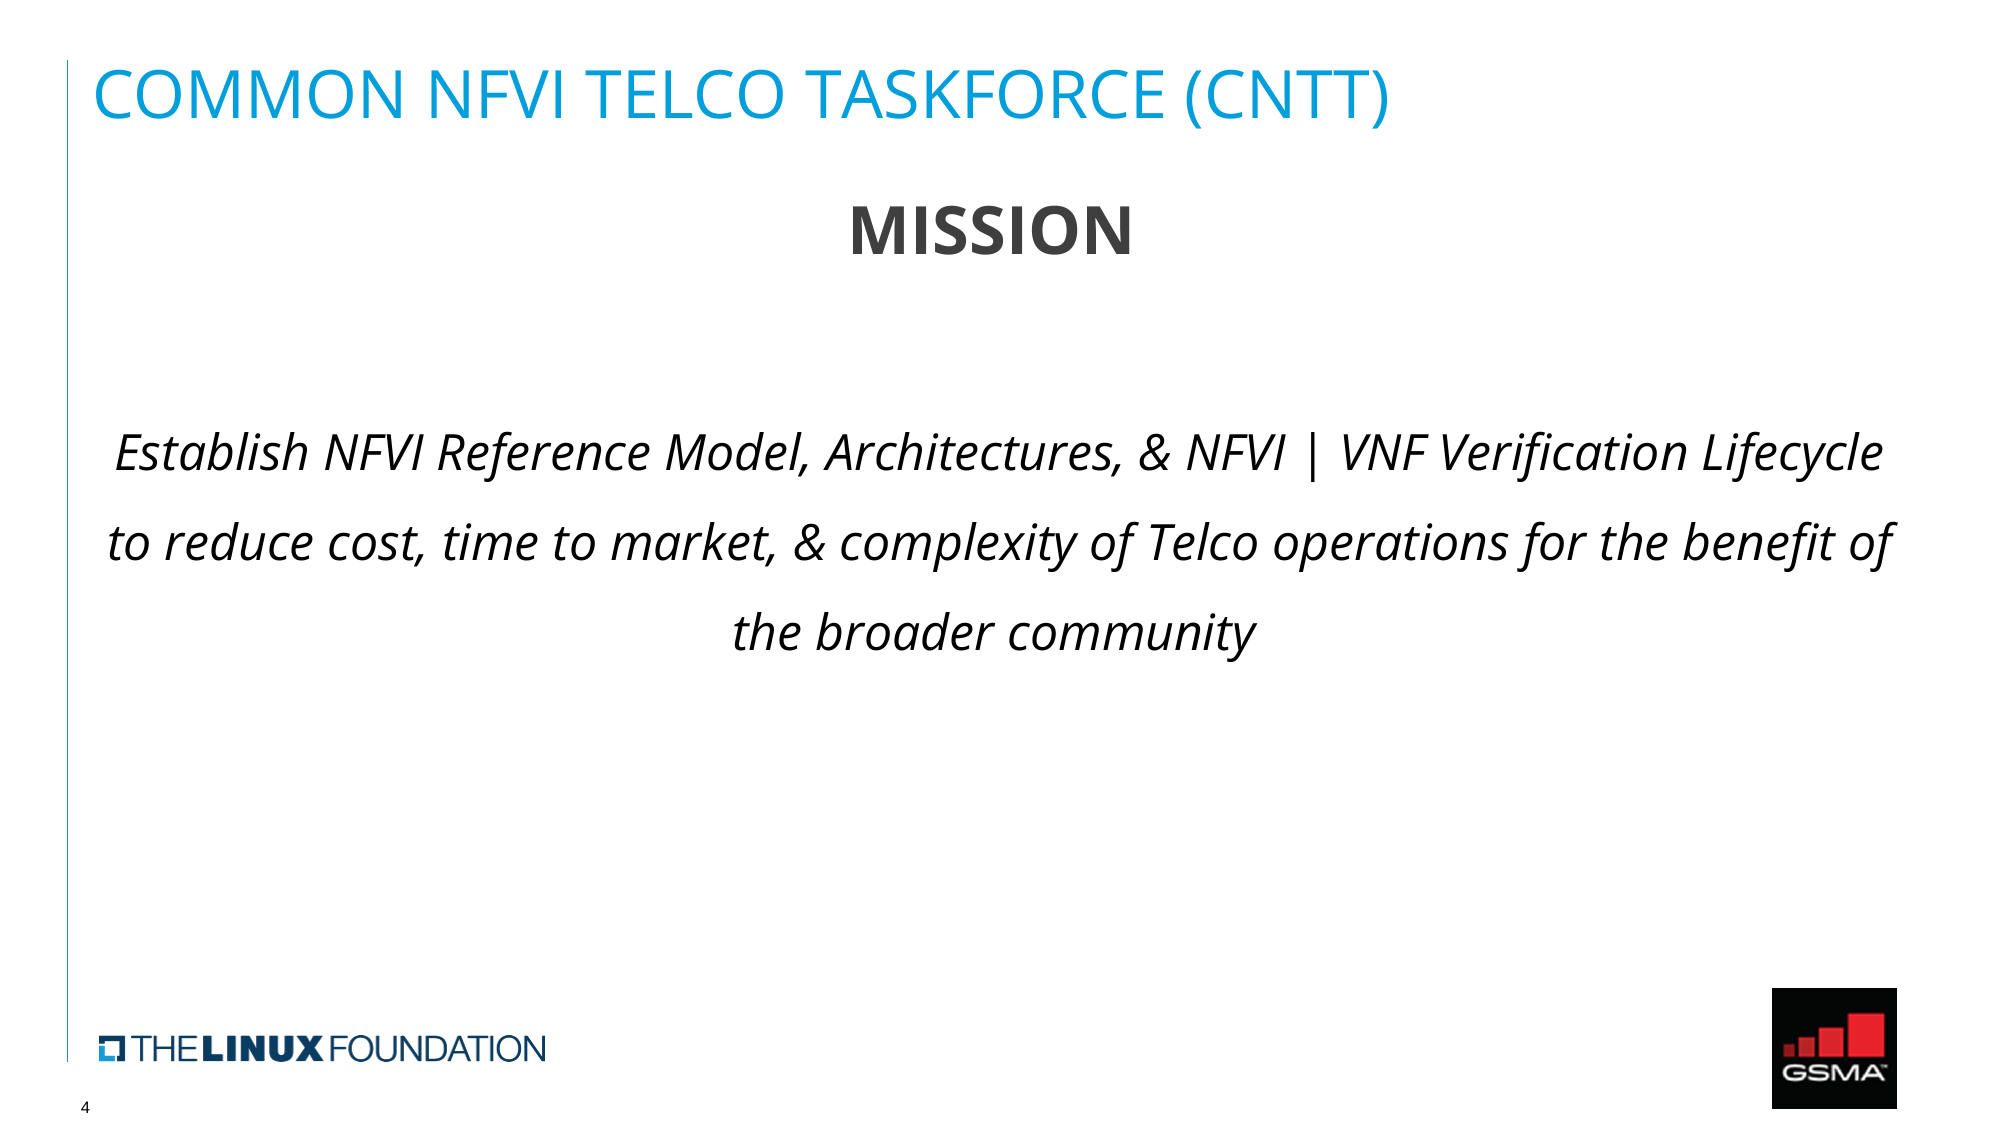

# COMMON NFVI TELCO TASKFORCE (CNTT)

MISSION
Establish NFVI Reference Model, Architectures, & NFVI | VNF Verification Lifecycle to reduce cost, time to market, & complexity of Telco operations for the benefit of the broader community
4